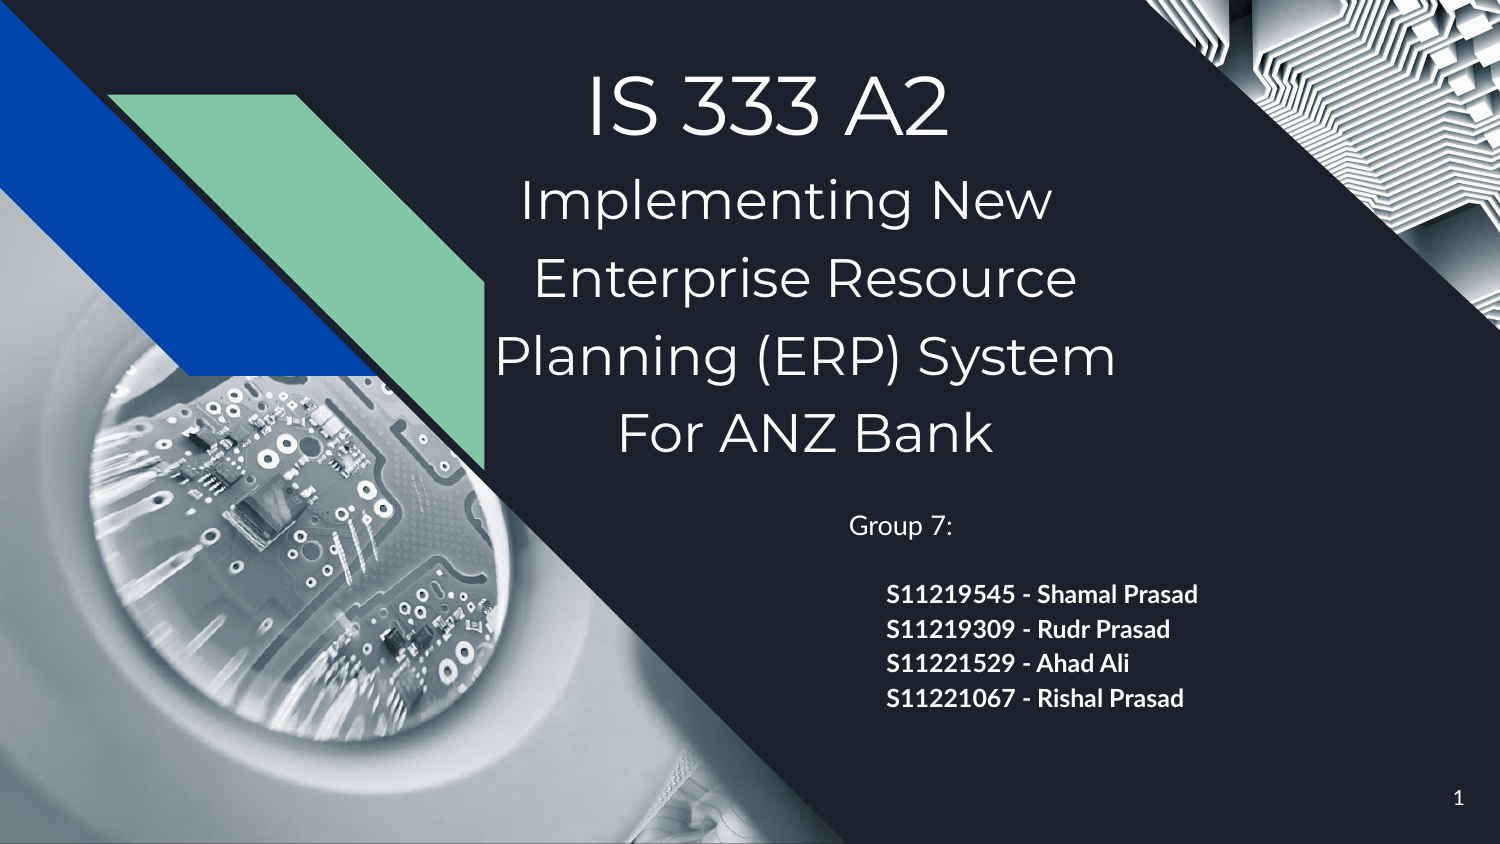

# IS 333 A2
Implementing New Enterprise Resource Planning (ERP) System For ANZ Bank
Group 7:
S11219545 - Shamal Prasad
S11219309 - Rudr Prasad
S11221529 - Ahad Ali
S11221067 - Rishal Prasad
1